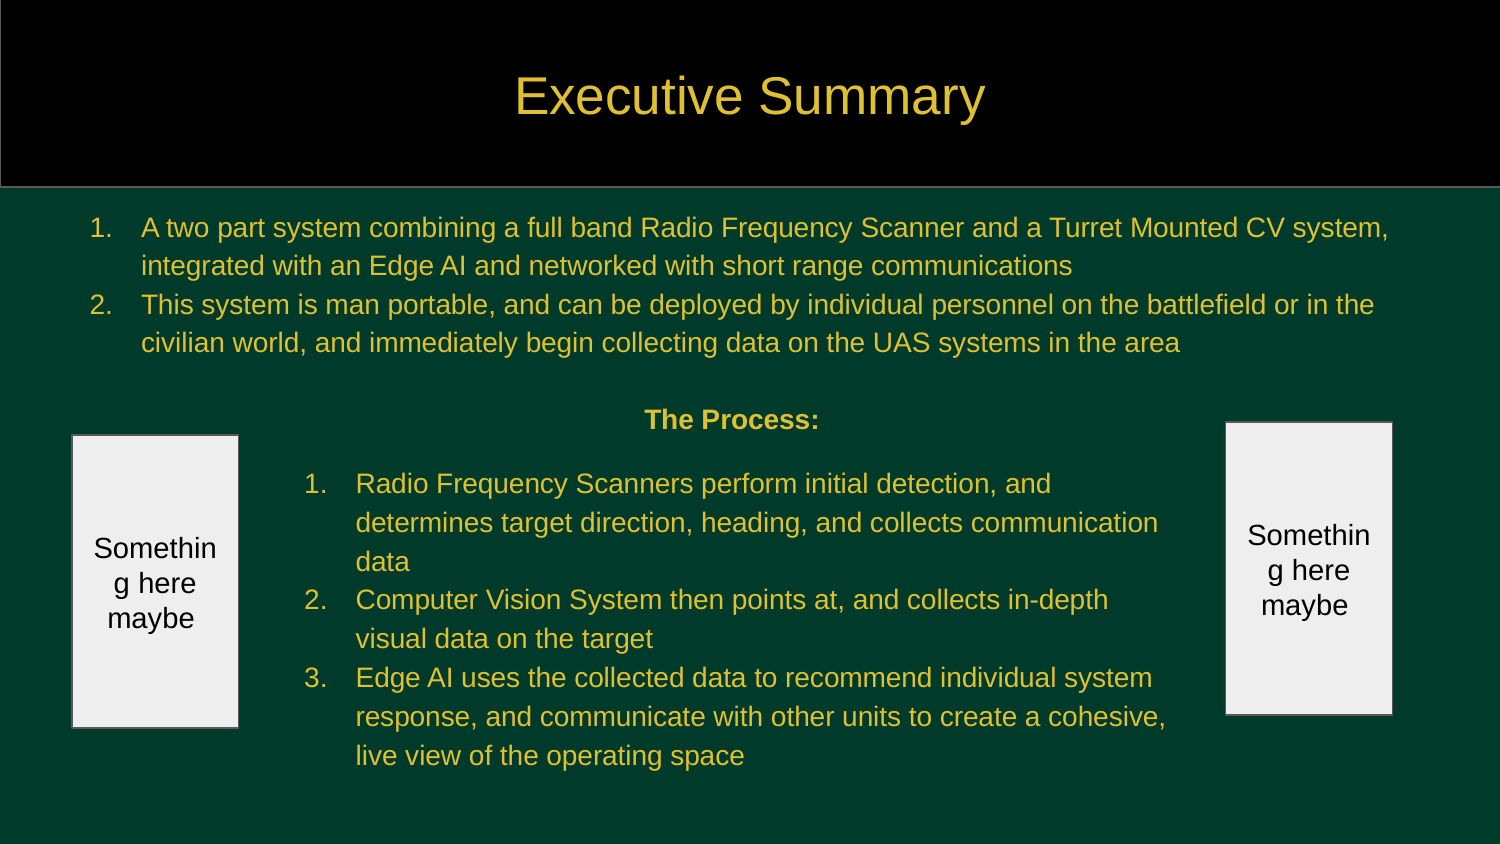

# Executive Summary
A two part system combining a full band Radio Frequency Scanner and a Turret Mounted CV system, integrated with an Edge AI and networked with short range communications
This system is man portable, and can be deployed by individual personnel on the battlefield or in the civilian world, and immediately begin collecting data on the UAS systems in the area

The Process:
Radio Frequency Scanners perform initial detection, and determines target direction, heading, and collects communication data
Computer Vision System then points at, and collects in-depth visual data on the target
Edge AI uses the collected data to recommend individual system response, and communicate with other units to create a cohesive, live view of the operating space
Something here maybe
Something here maybe